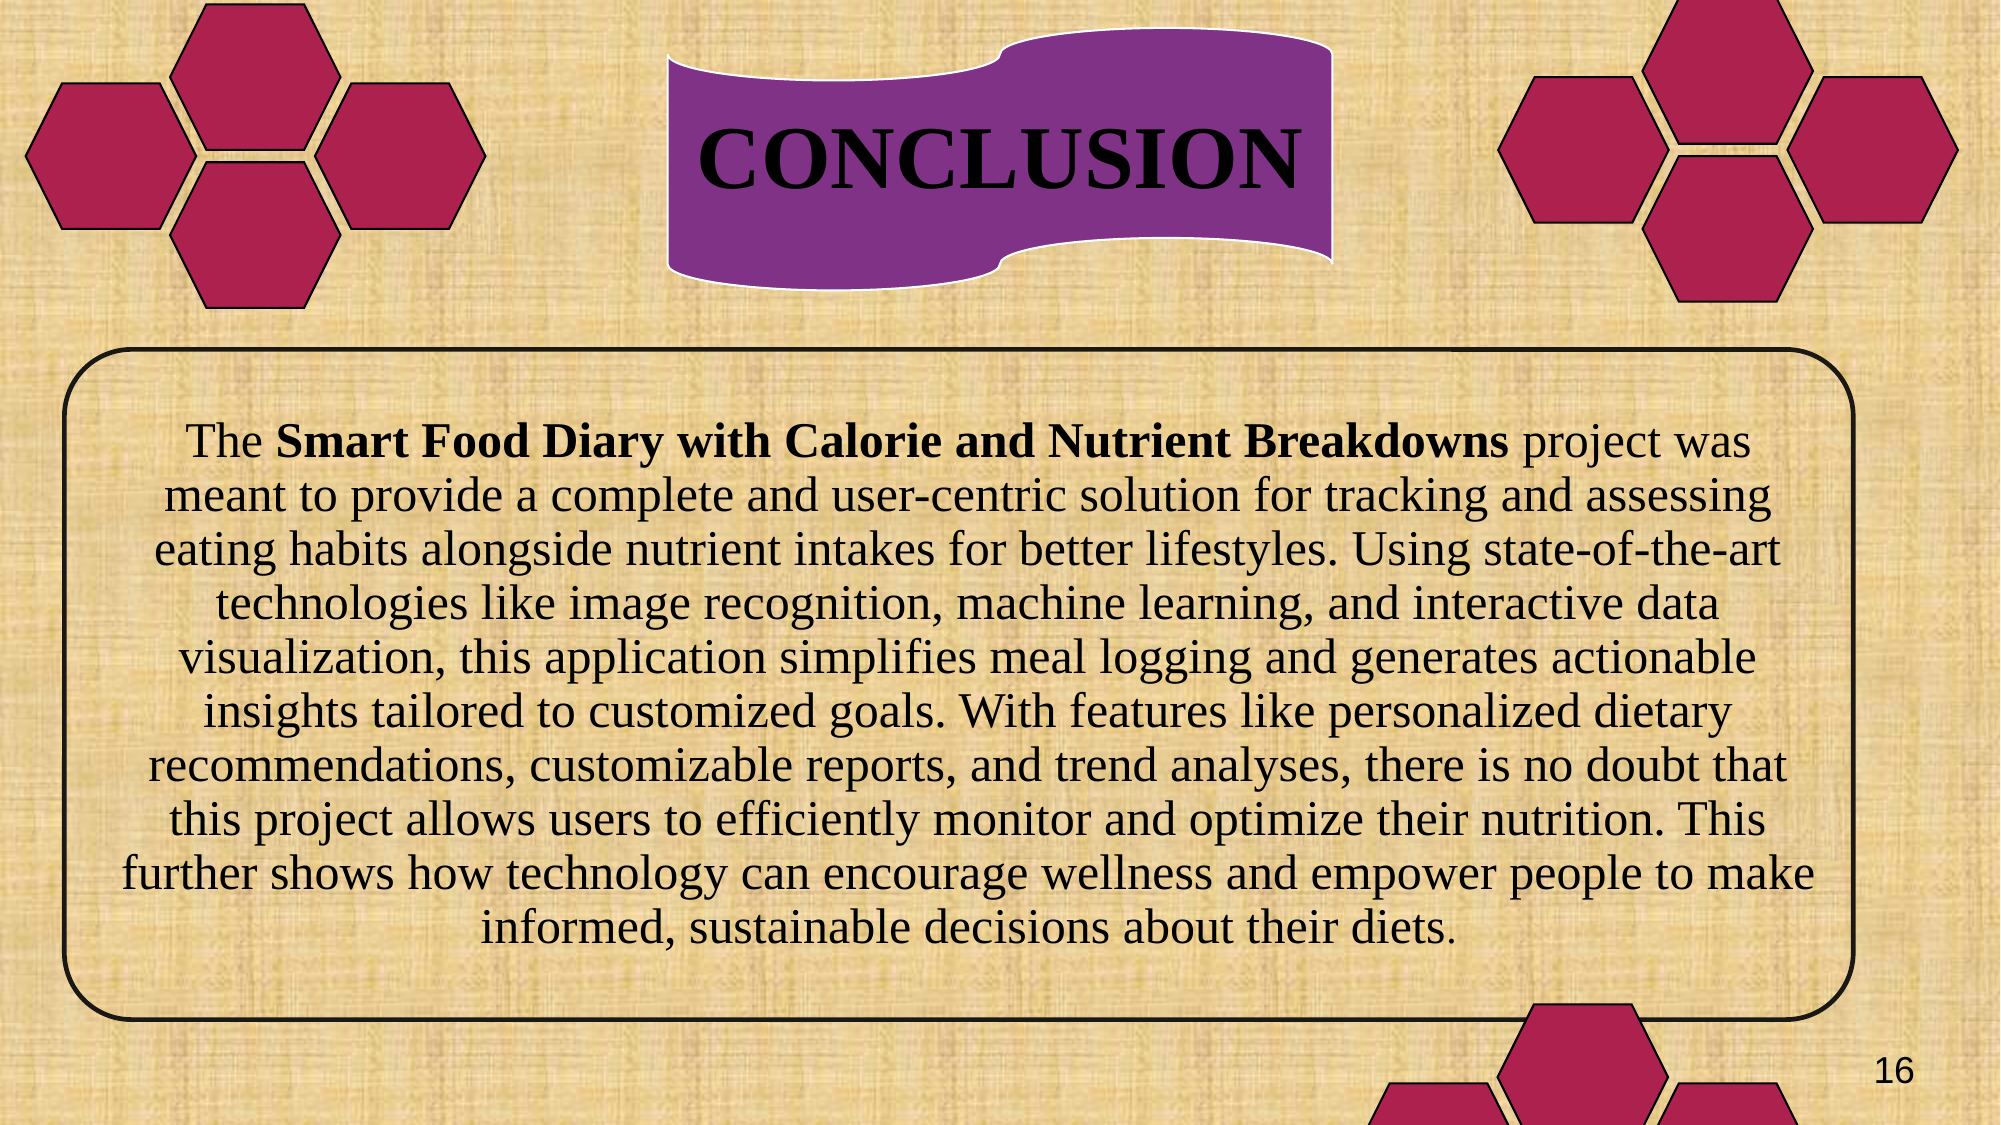

CONCLUSION
The Smart Food Diary with Calorie and Nutrient Breakdowns project was meant to provide a complete and user-centric solution for tracking and assessing eating habits alongside nutrient intakes for better lifestyles. Using state-of-the-art technologies like image recognition, machine learning, and interactive data visualization, this application simplifies meal logging and generates actionable insights tailored to customized goals. With features like personalized dietary recommendations, customizable reports, and trend analyses, there is no doubt that this project allows users to efficiently monitor and optimize their nutrition. This further shows how technology can encourage wellness and empower people to make informed, sustainable decisions about their diets.

16